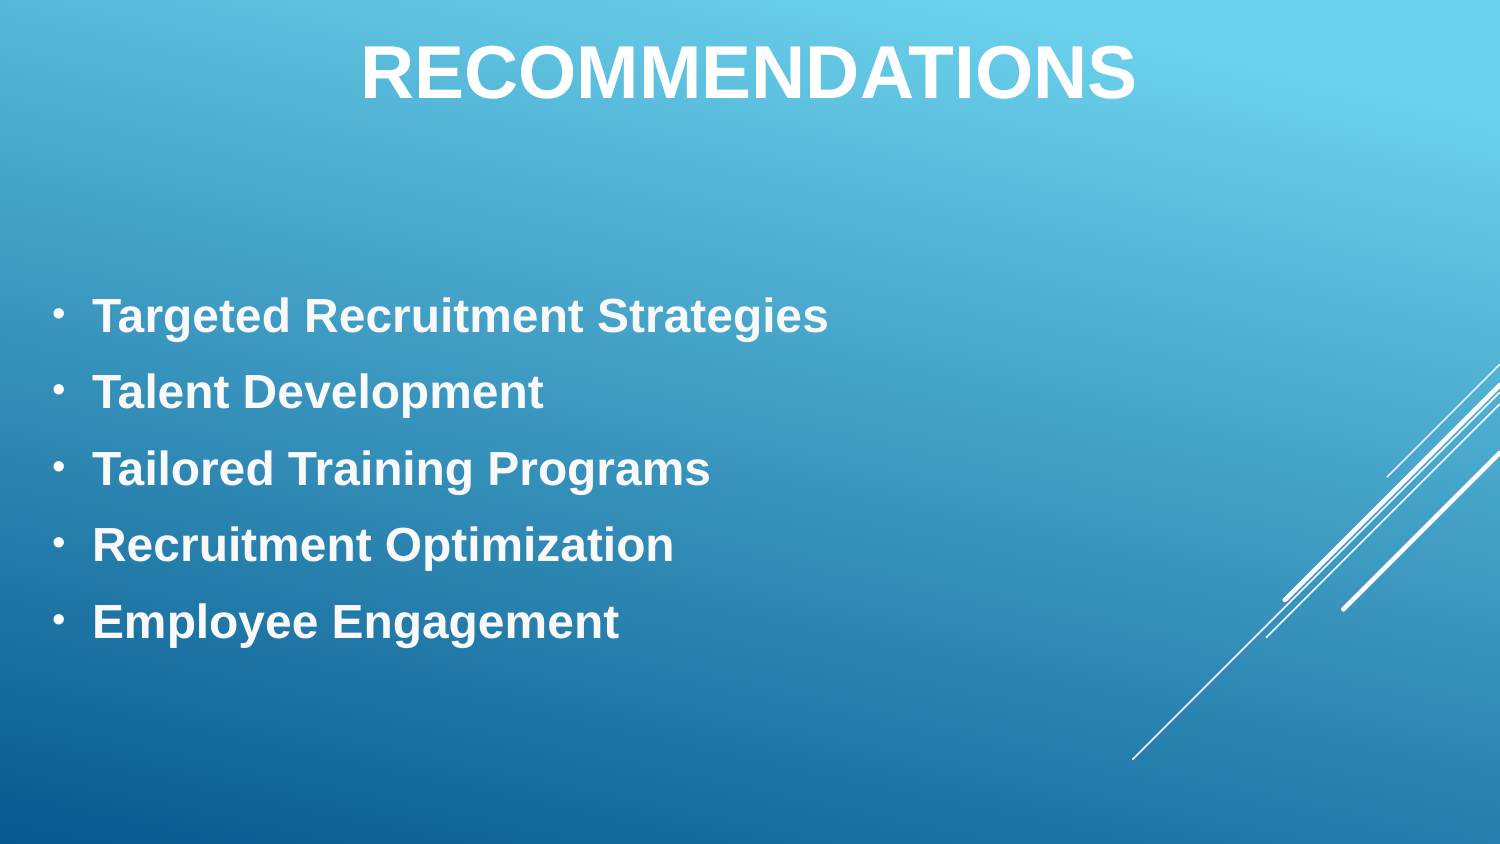

# Recommendations
  Targeted Recruitment Strategies
  Talent Development
  Tailored Training Programs
  Recruitment Optimization
  Employee Engagement